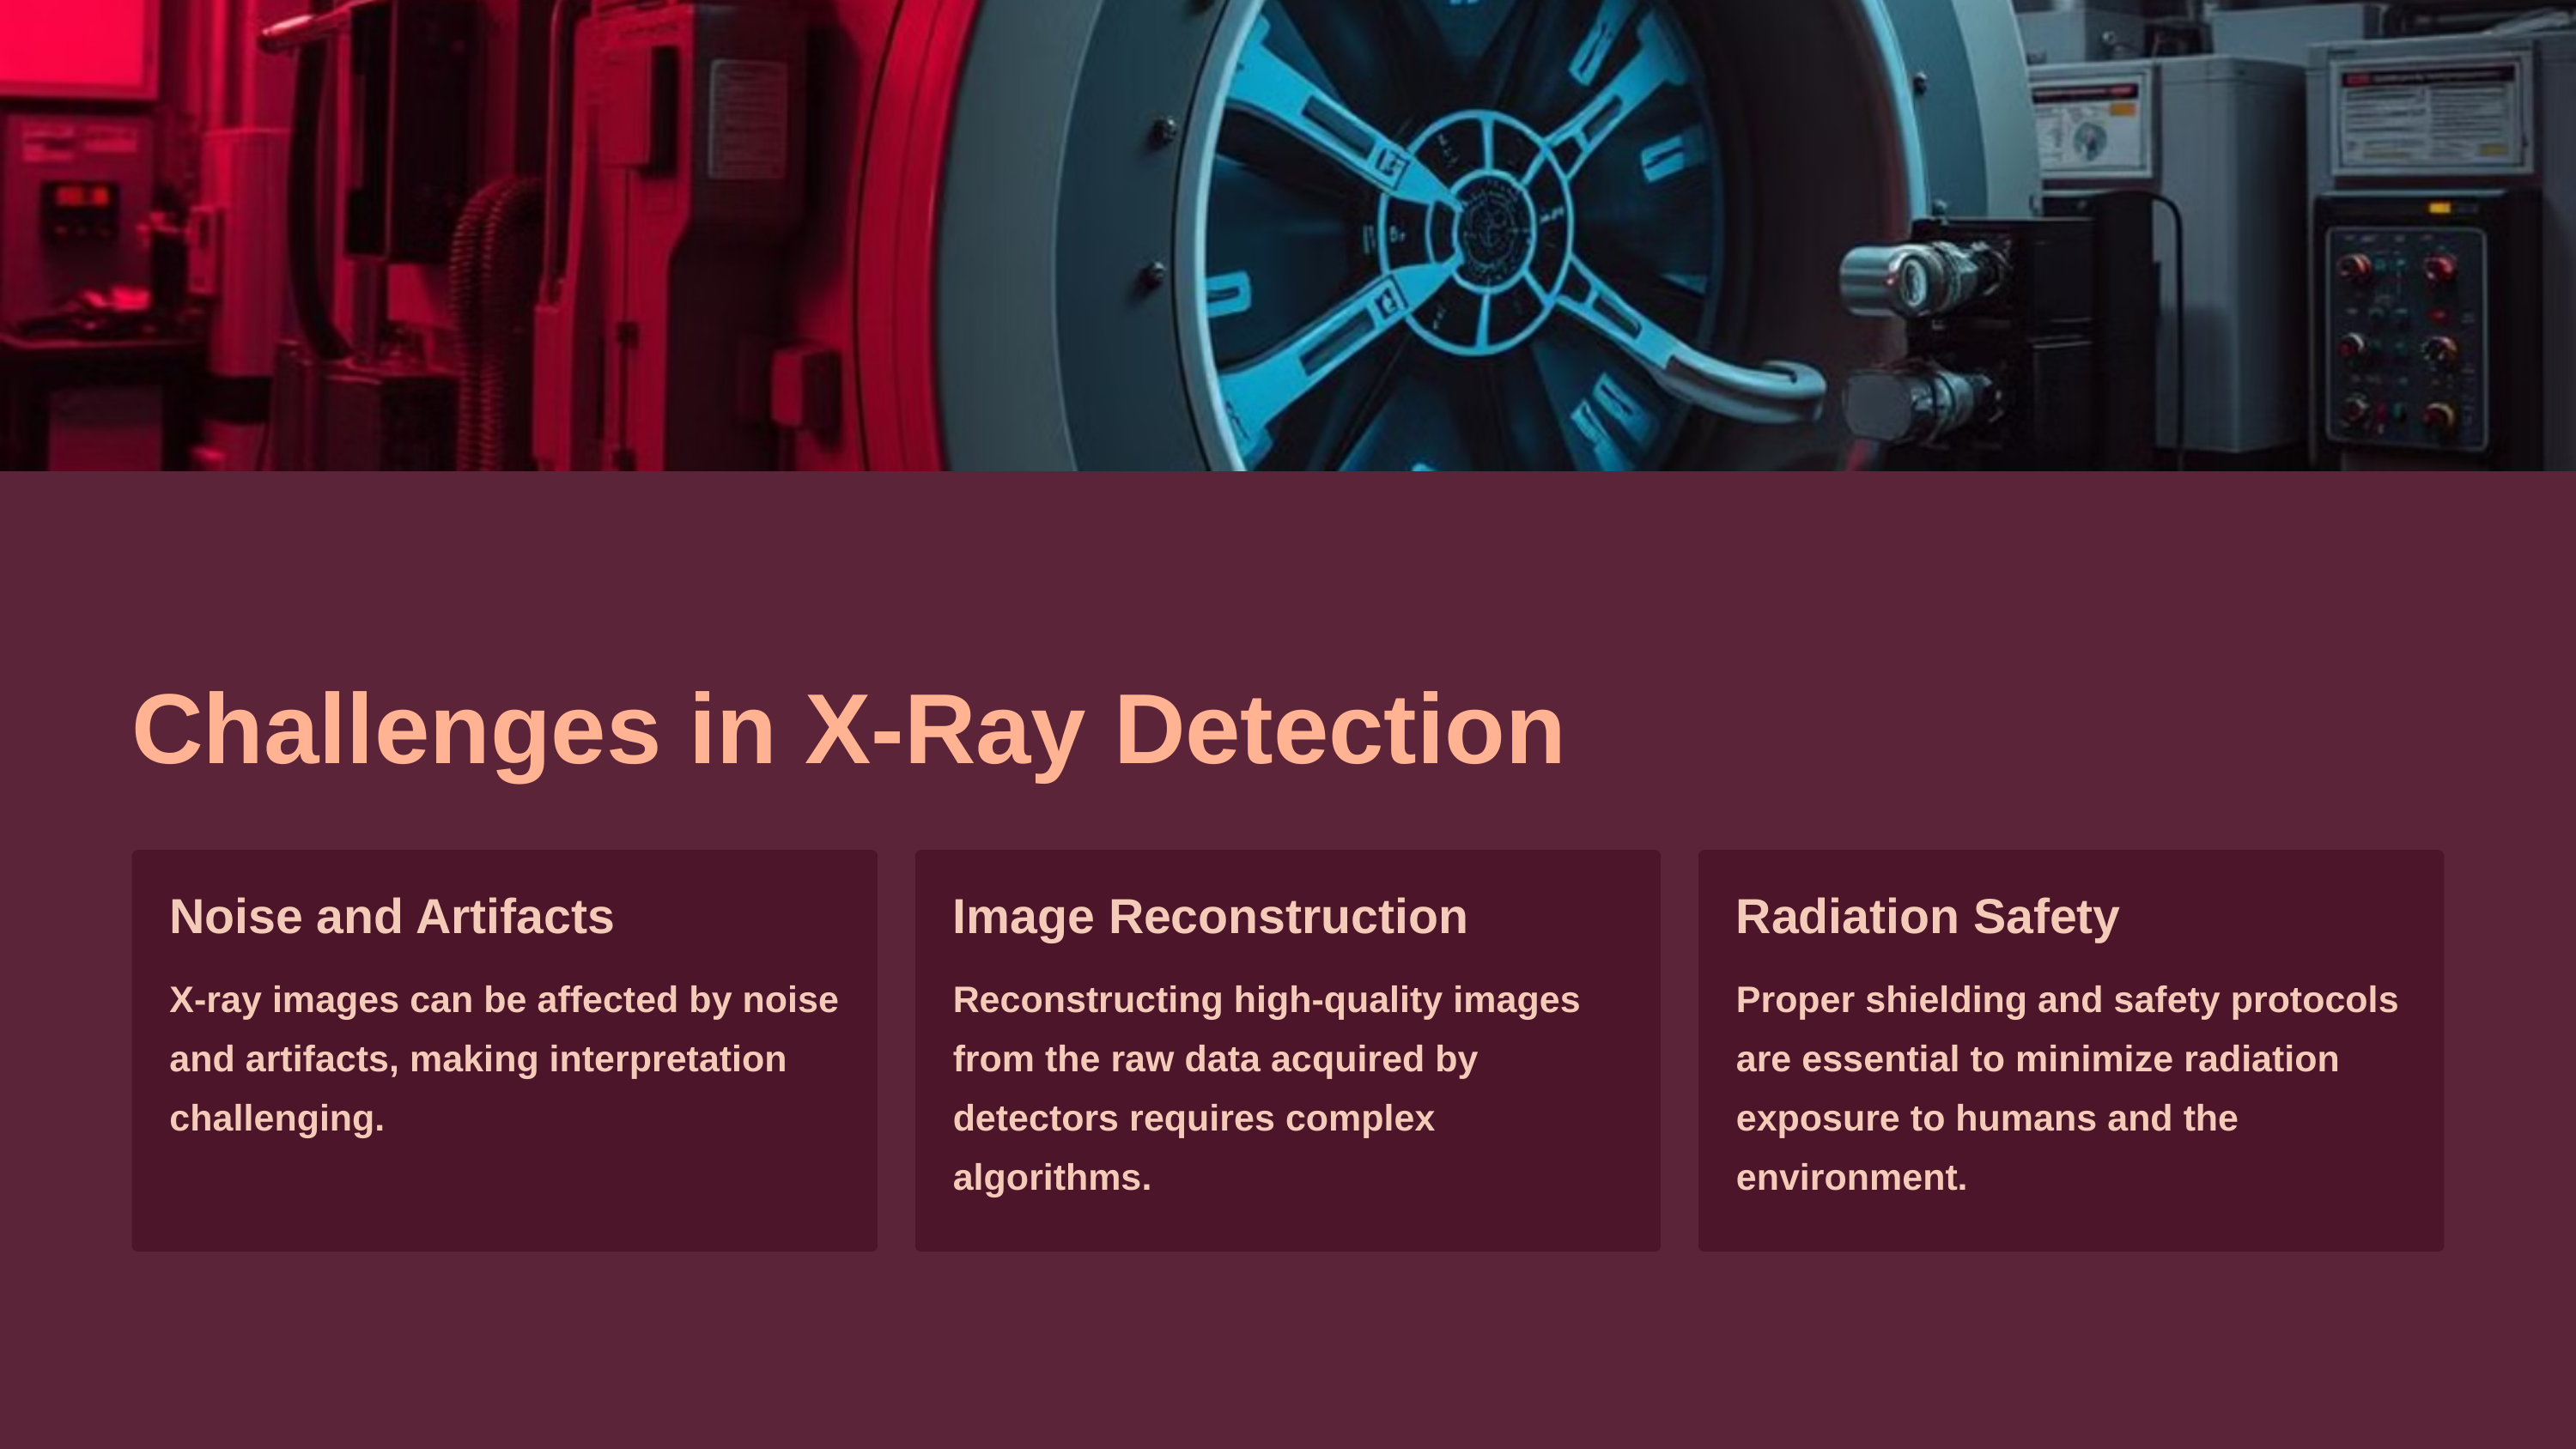

Challenges in X-Ray Detection

Noise and Artifacts
Image Reconstruction
Radiation Safety
X-ray images can be affected by noise and artifacts, making interpretation challenging.
Reconstructing high-quality images from the raw data acquired by detectors requires complex algorithms.
Proper shielding and safety protocols are essential to minimize radiation exposure to humans and the environment.